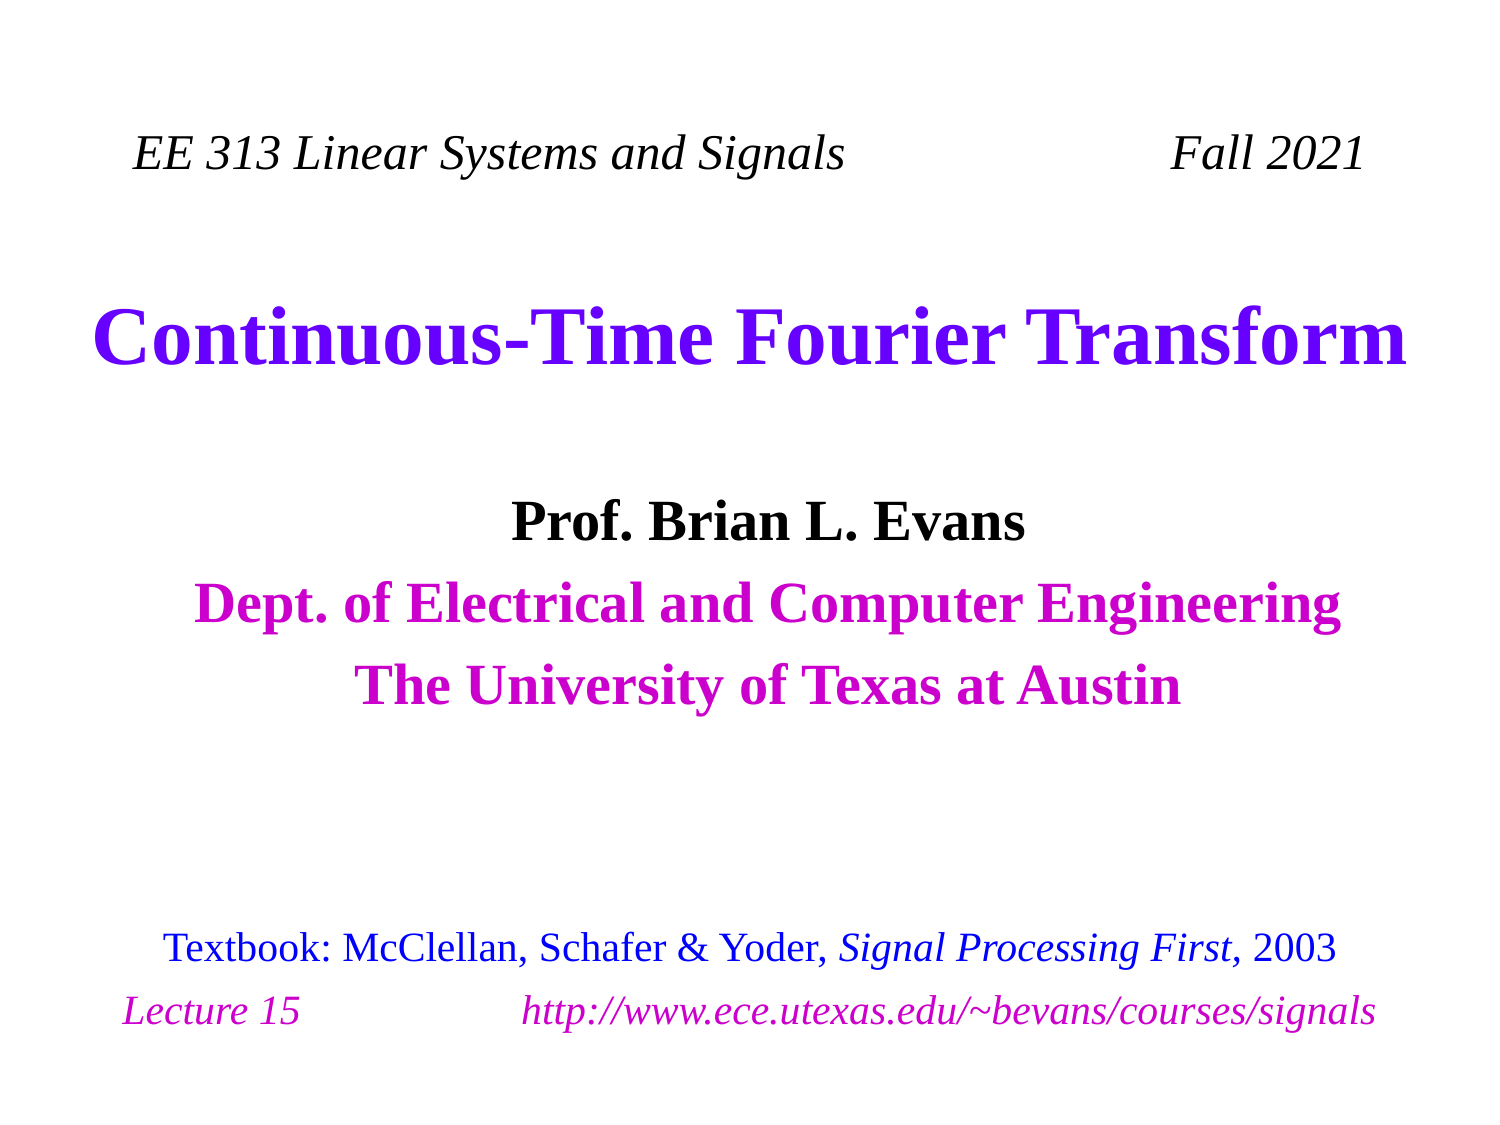

EE 313 Linear Systems and Signals                          Fall 2021
# Continuous-Time Fourier Transform
Prof. Brian L. Evans
Dept. of Electrical and Computer Engineering
The University of Texas at Austin
Textbook: McClellan, Schafer & Yoder, Signal Processing First, 2003
Lecture 15                     http://www.ece.utexas.edu/~bevans/courses/signals